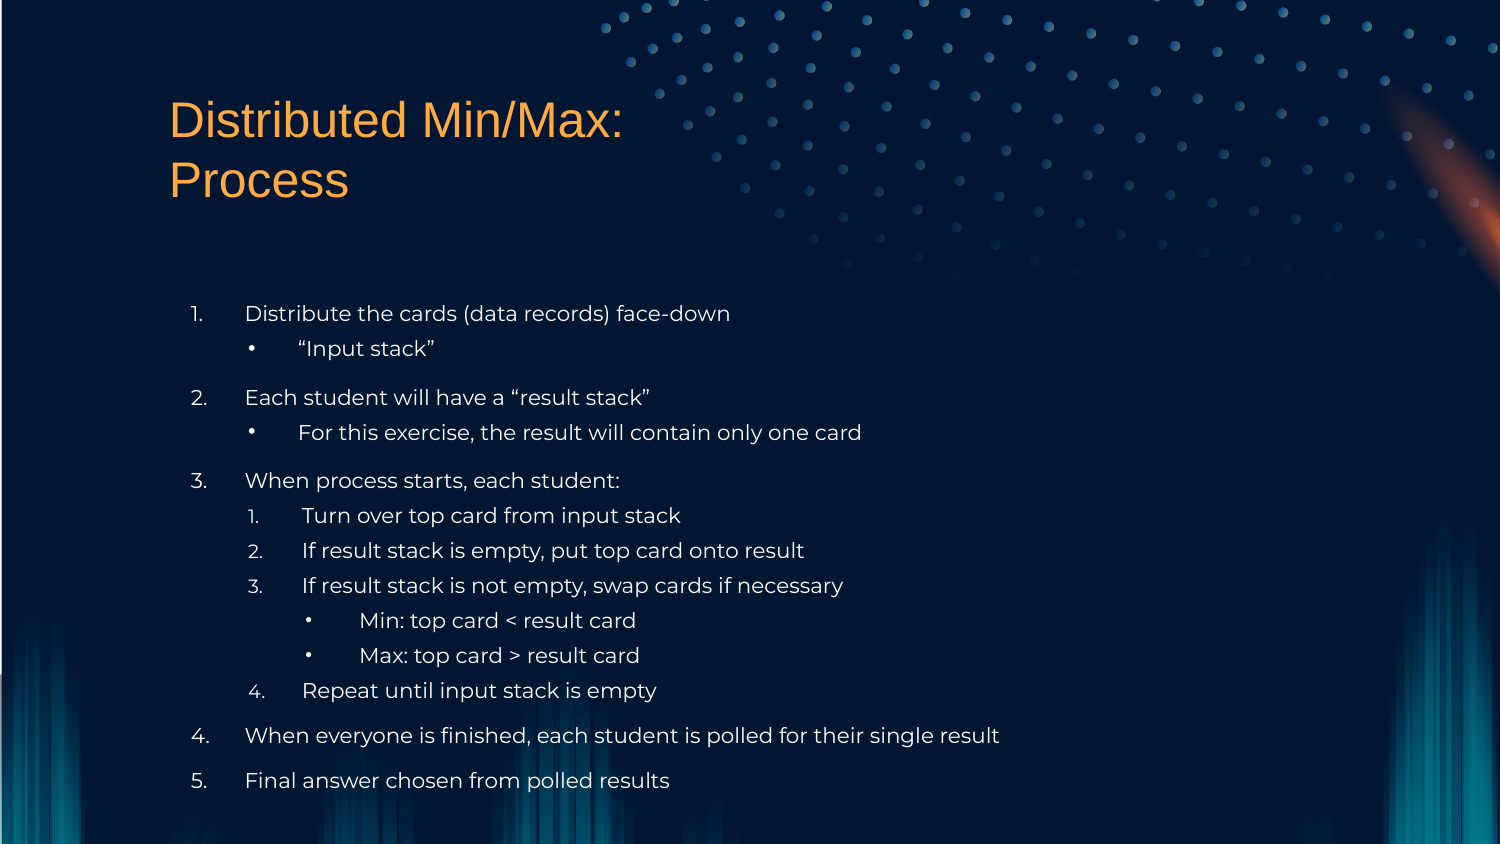

# Distributed Min/Max: Process
Distribute the cards (data records) face-down
“Input stack”
Each student will have a “result stack”
For this exercise, the result will contain only one card
When process starts, each student:
Turn over top card from input stack
If result stack is empty, put top card onto result
If result stack is not empty, swap cards if necessary
Min: top card < result card
Max: top card > result card
Repeat until input stack is empty
When everyone is finished, each student is polled for their single result
Final answer chosen from polled results